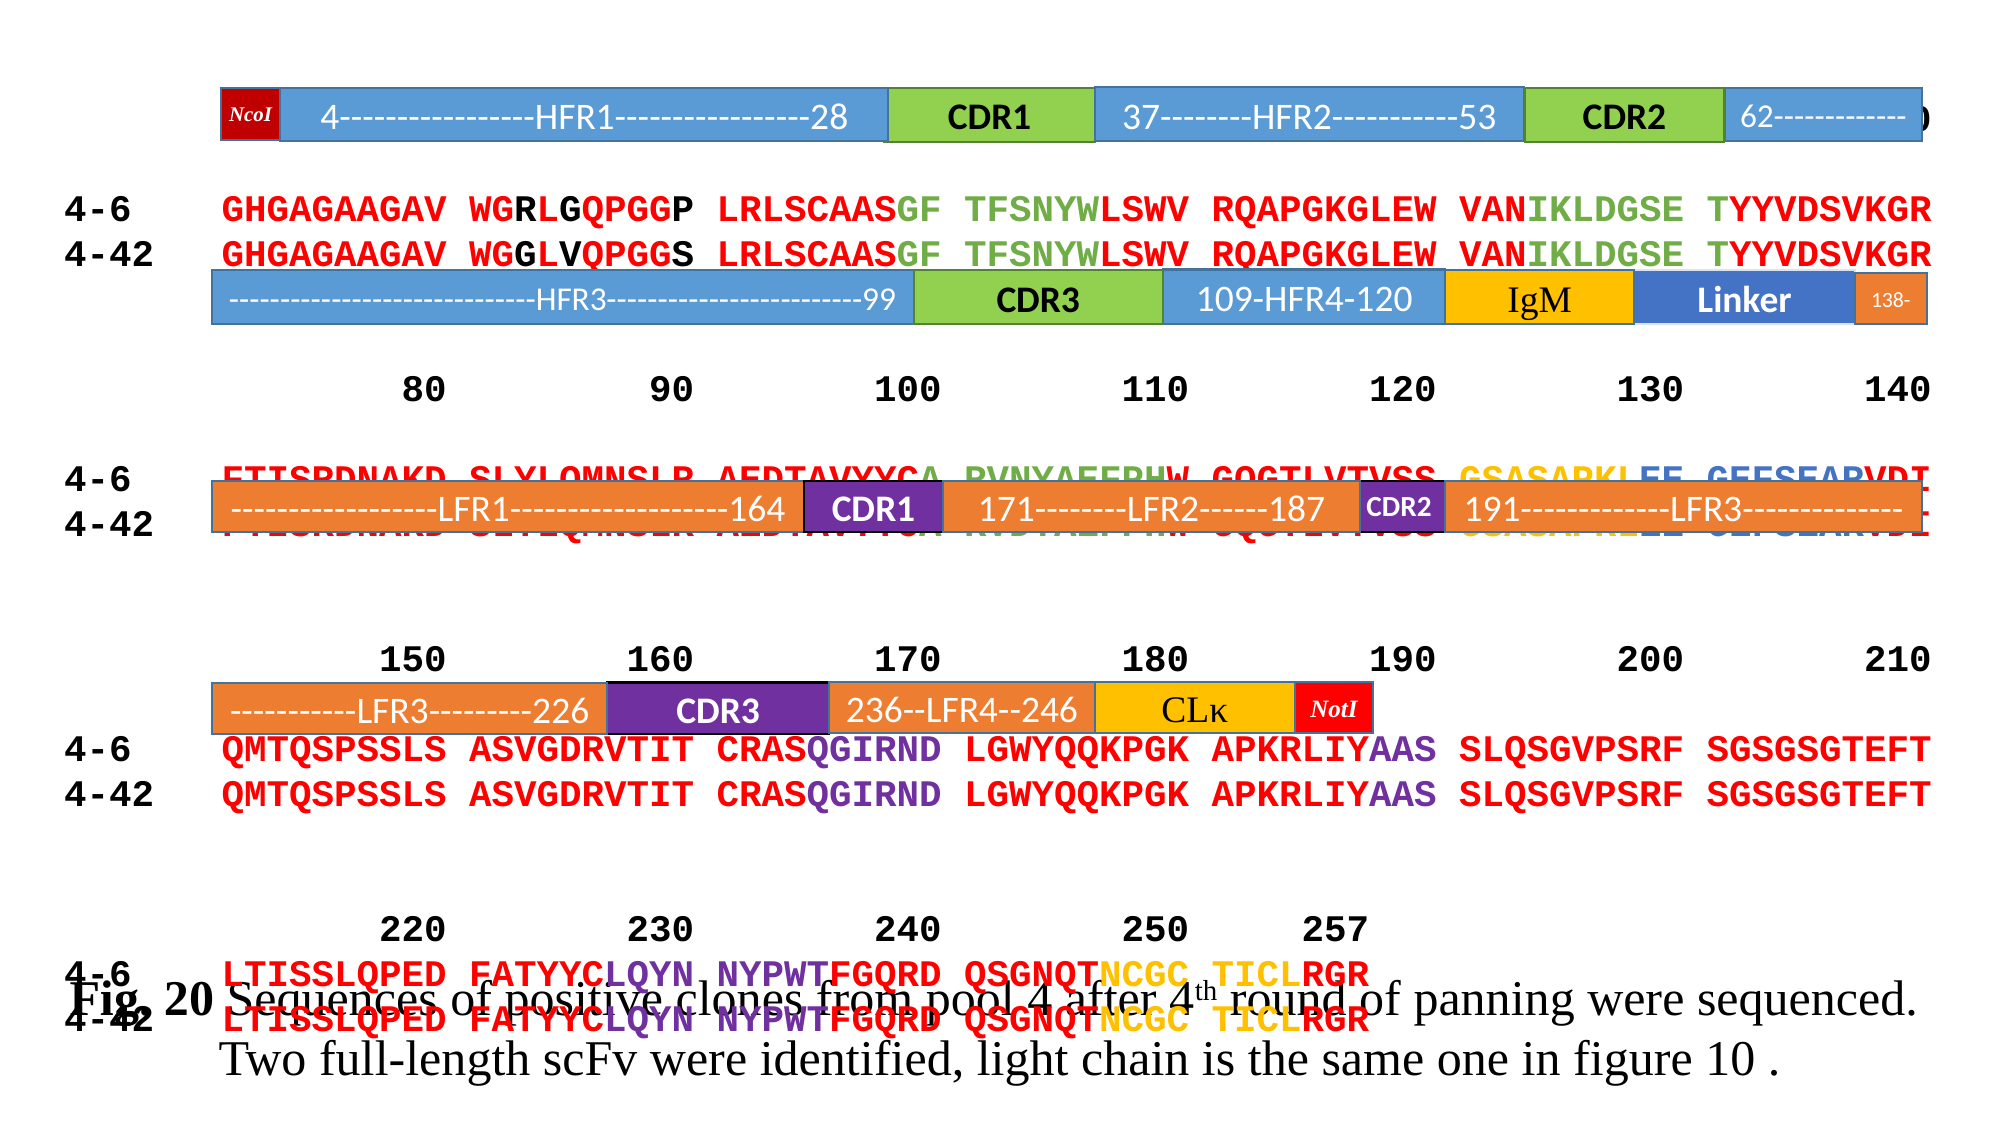

10         20         30         40         50         60         70
4-6    GHGAGAAGAV WGRLGQPGGP LRLSCAASGF TFSNYWLSWV RQAPGKGLEW VANIKLDGSE TYYVDSVKGR
4-42   GHGAGAAGAV WGGLVQPGGS LRLSCAASGF TFSNYWLSWV RQAPGKGLEW VANIKLDGSE TYYVDSVKGR

               80         90        100        110        120        130        140
4-6    FTISRDNAKD SLYLQMNSLR AEDTAVYYCA RVNYAEFPHW GQGTLVTVSS GSASAPKLEE GEFSEARVDI
4-42   FTISRDNAKD SLYLQMNSLR AEDTAVYYCA RVDYAEFPHW GQGTLVTVSS GSASAPKLEE GEFSEARVDI

              150        160        170        180        190        200        210
4-6    QMTQSPSSLS ASVGDRVTIT CRASQGIRND LGWYQQKPGK APKRLIYAAS SLQSGVPSRF SGSGSGTEFT
4-42   QMTQSPSSLS ASVGDRVTIT CRASQGIRND LGWYQQKPGK APKRLIYAAS SLQSGVPSRF SGSGSGTEFT

              220        230        240        250     257
4-6    LTISSLQPED FATYYCLQYN NYPWTFGQRD QSGNQTNCGC TICLRGR
4-42   LTISSLQPED FATYYCLQYN NYPWTFGQRD QSGNQTNCGC TICLRGR
37--------HFR2-----------53
62-------------
4-----------------HFR1-----------------28

CDR2
CDR1
NcoI
109-HFR4-120
IgM
Linker
CDR3
------------------------------HFR3-------------------------99
138-
CDR2
------------------LFR1-------------------164
171--------LFR2------187

191-------------LFR3--------------
CDR1
236--LFR4--246
CLκ
NotI
CDR3
-----------LFR3---------226
Fig. 20 Sequences of positive clones from pool 4 after 4th round of panning were sequenced.
Two full-length scFv were identified, light chain is the same one in figure 10 .